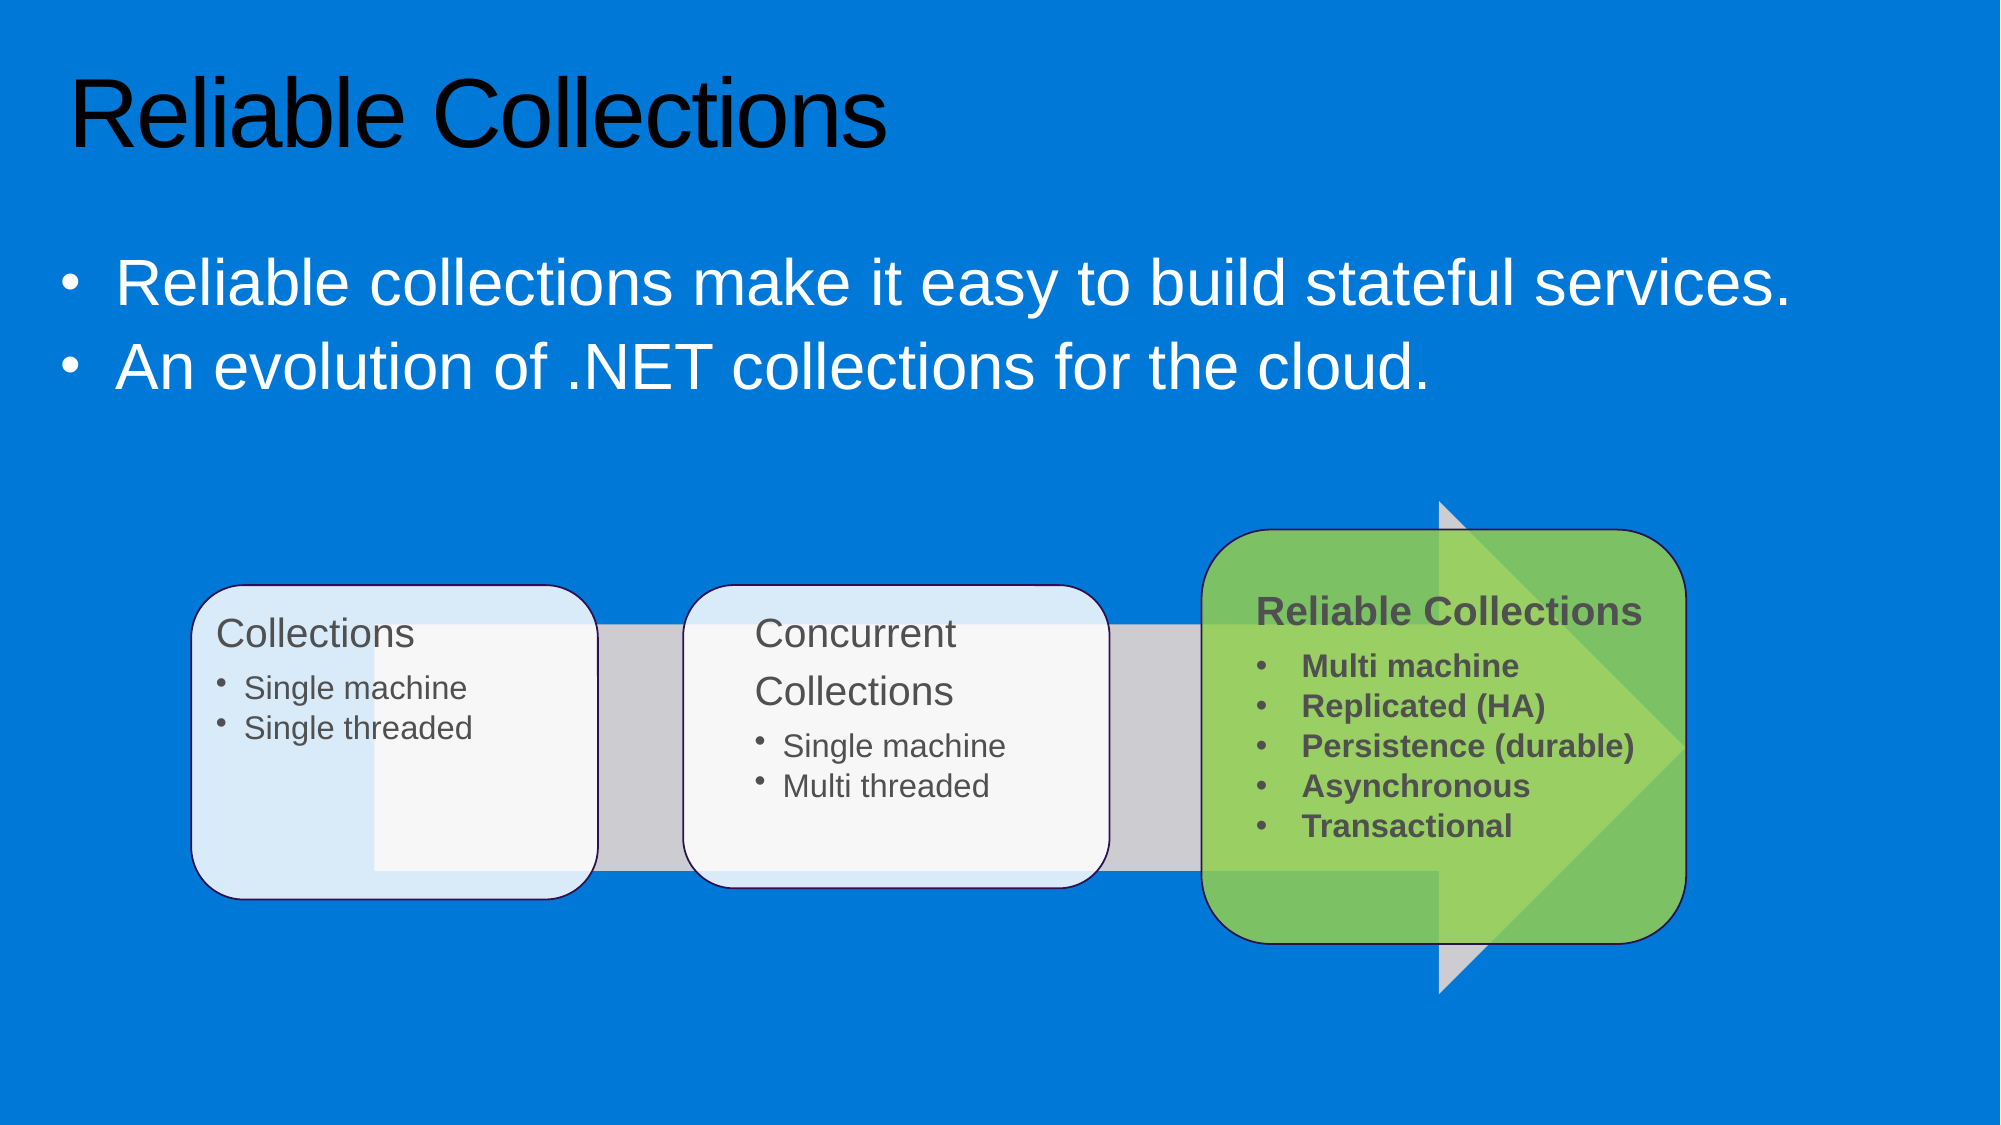

# Reliable Collections
Reliable collections make it easy to build stateful services.
An evolution of .NET collections for the cloud.

Reliable Collections
Multi machine
Replicated (HA)
Persistence (durable)
Asynchronous
Transactional

Collections
Single machine
Single threaded

Concurrent
Collections
Single machine
Multi threaded